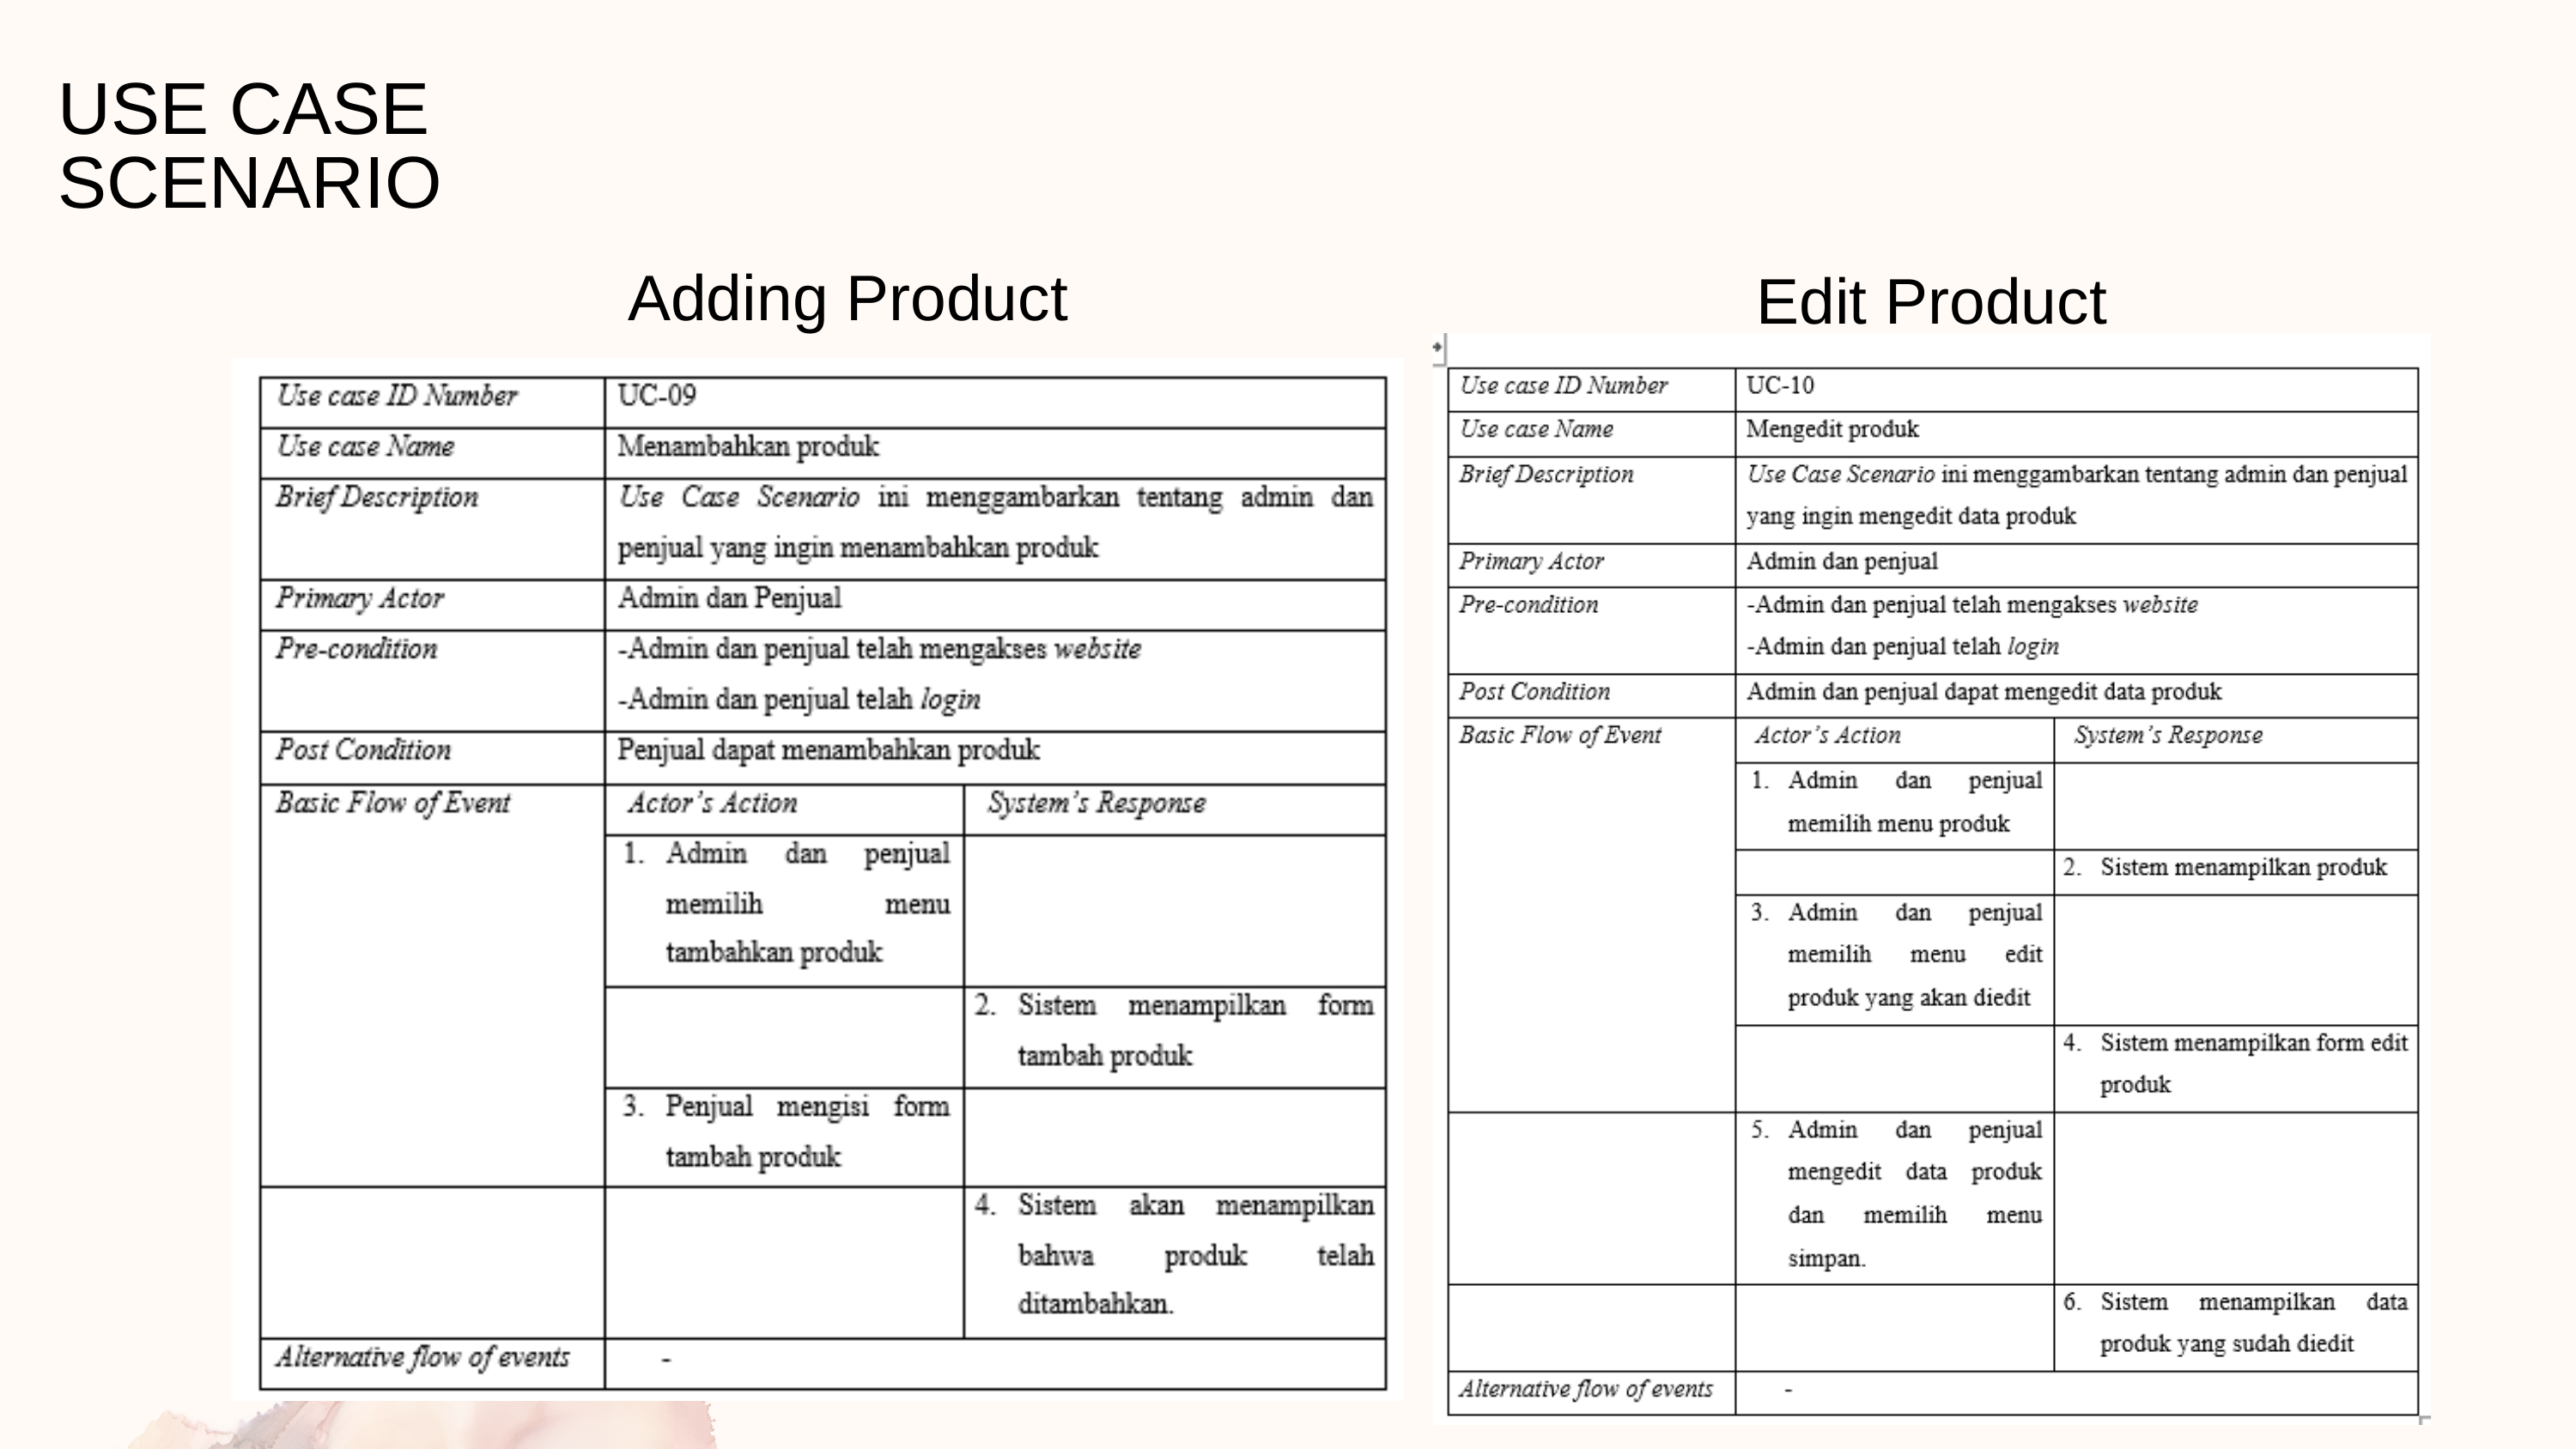

USE CASE SCENARIO
Adding Product
Edit Product